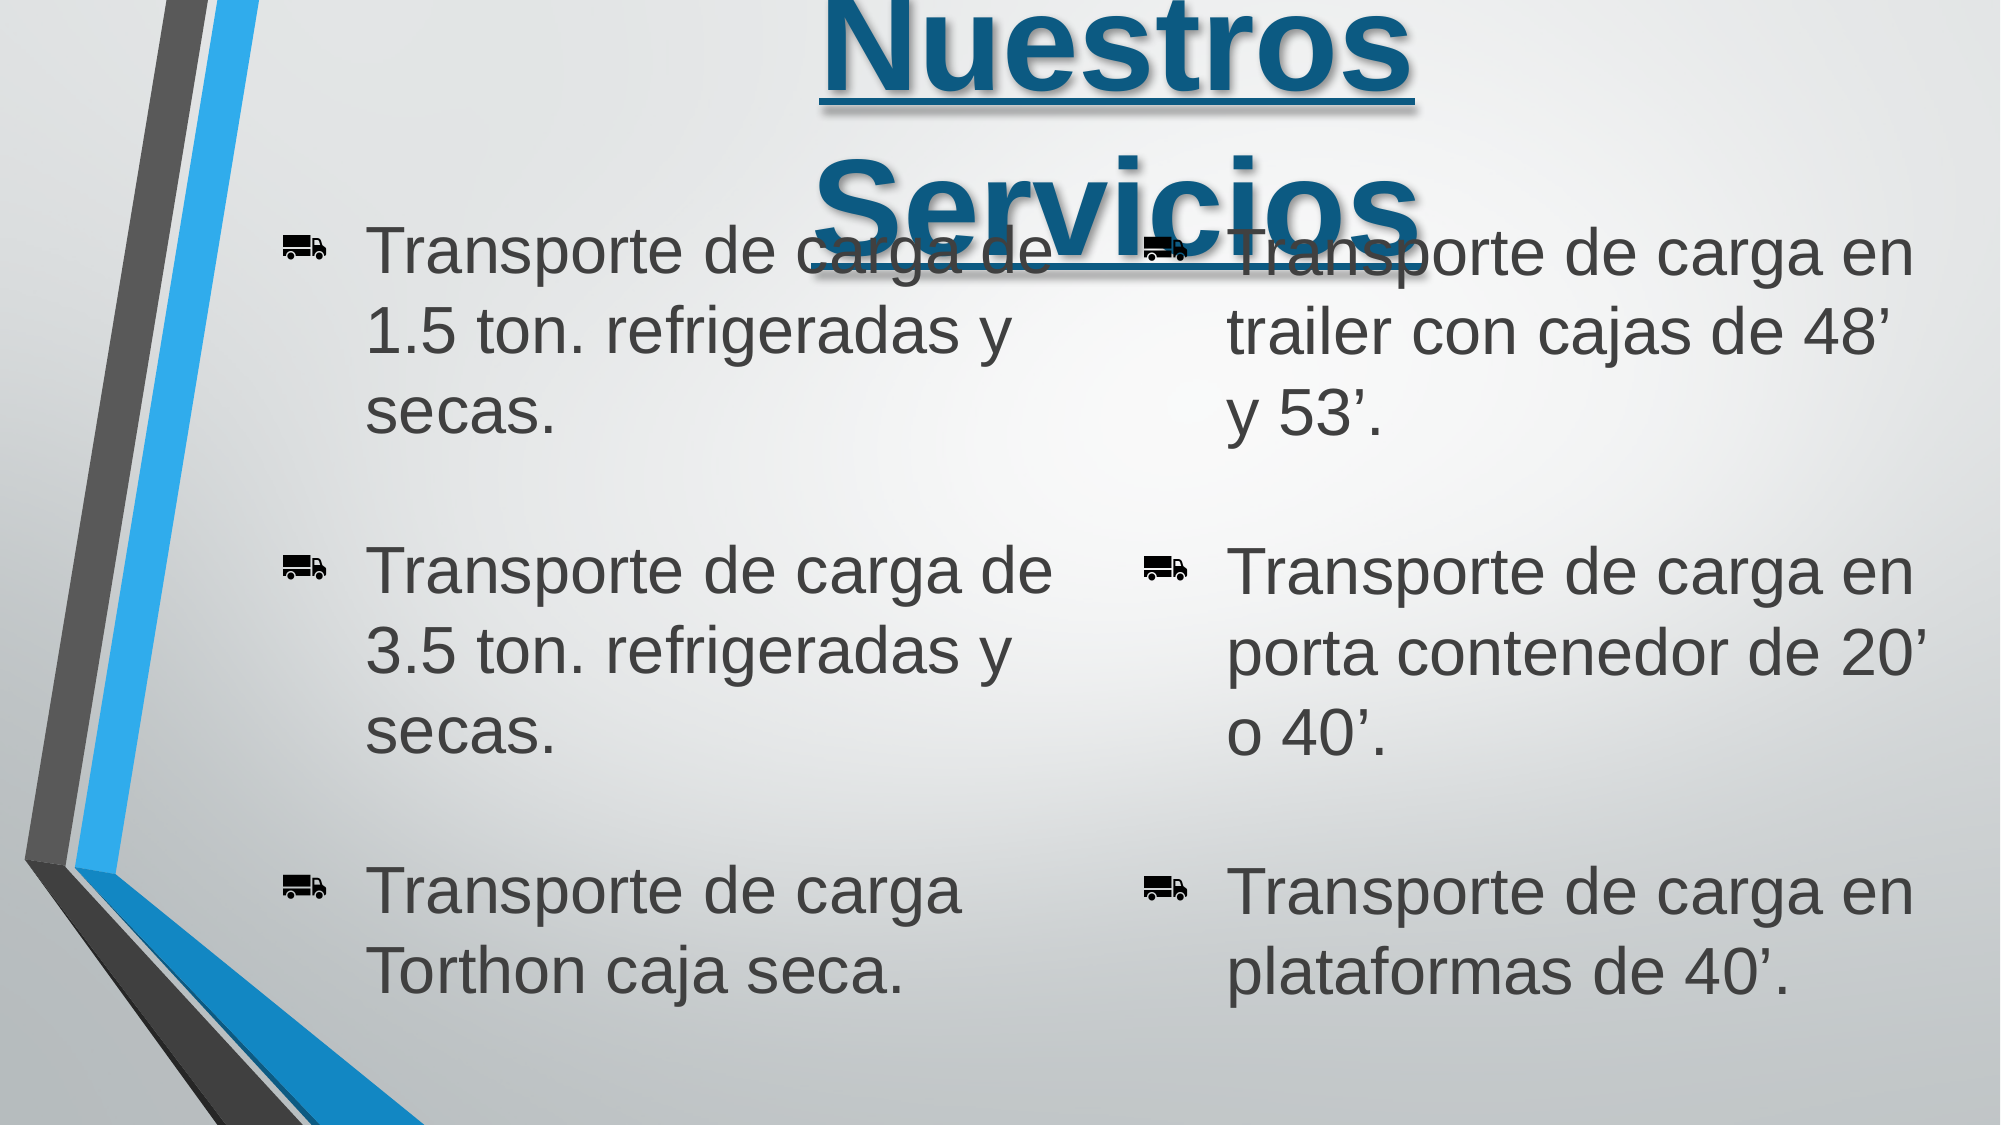

Nuestros Servicios
Transporte de carga de 1.5 ton. refrigeradas y secas.

Transporte de carga de 3.5 ton. refrigeradas y secas.

Transporte de carga Torthon caja seca.

Transporte de carga en trailer con cajas de 48’ y 53’.

Transporte de carga en porta contenedor de 20’ o 40’.

Transporte de carga en plataformas de 40’.